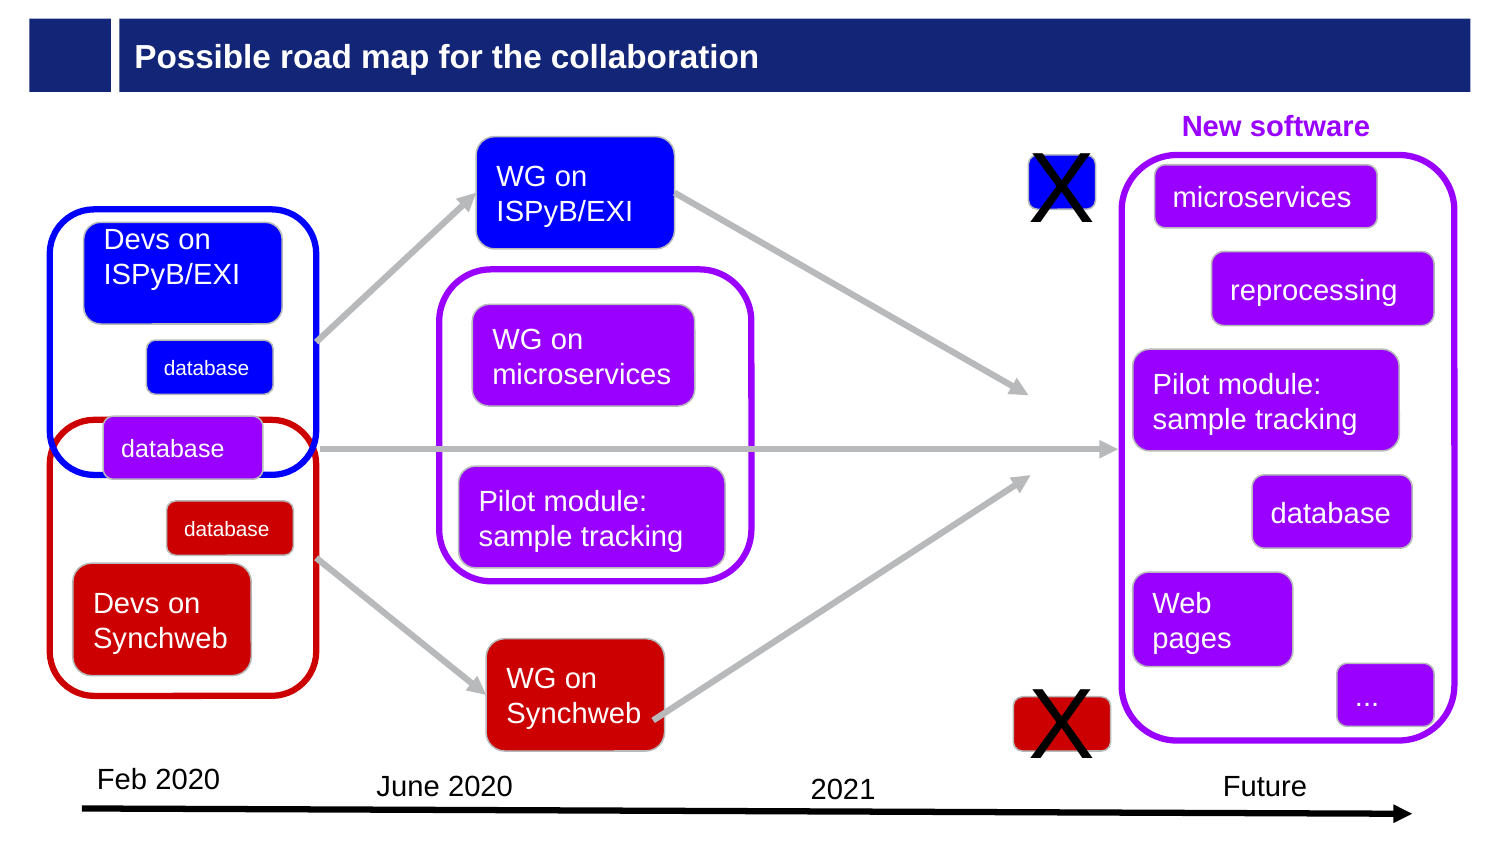

# Possible road map for the collaboration
New software
X
WG on ISPyB/EXI

New Software
microservices

Devs on ISPyB/EXI

reprocessing

WG on microservices
database
Pilot module: sample tracking
database

Pilot module: sample tracking
database
database
Devs on Synchweb
Web pages
WG on Synchweb
X
...

Feb 2020
June 2020
Future
2021